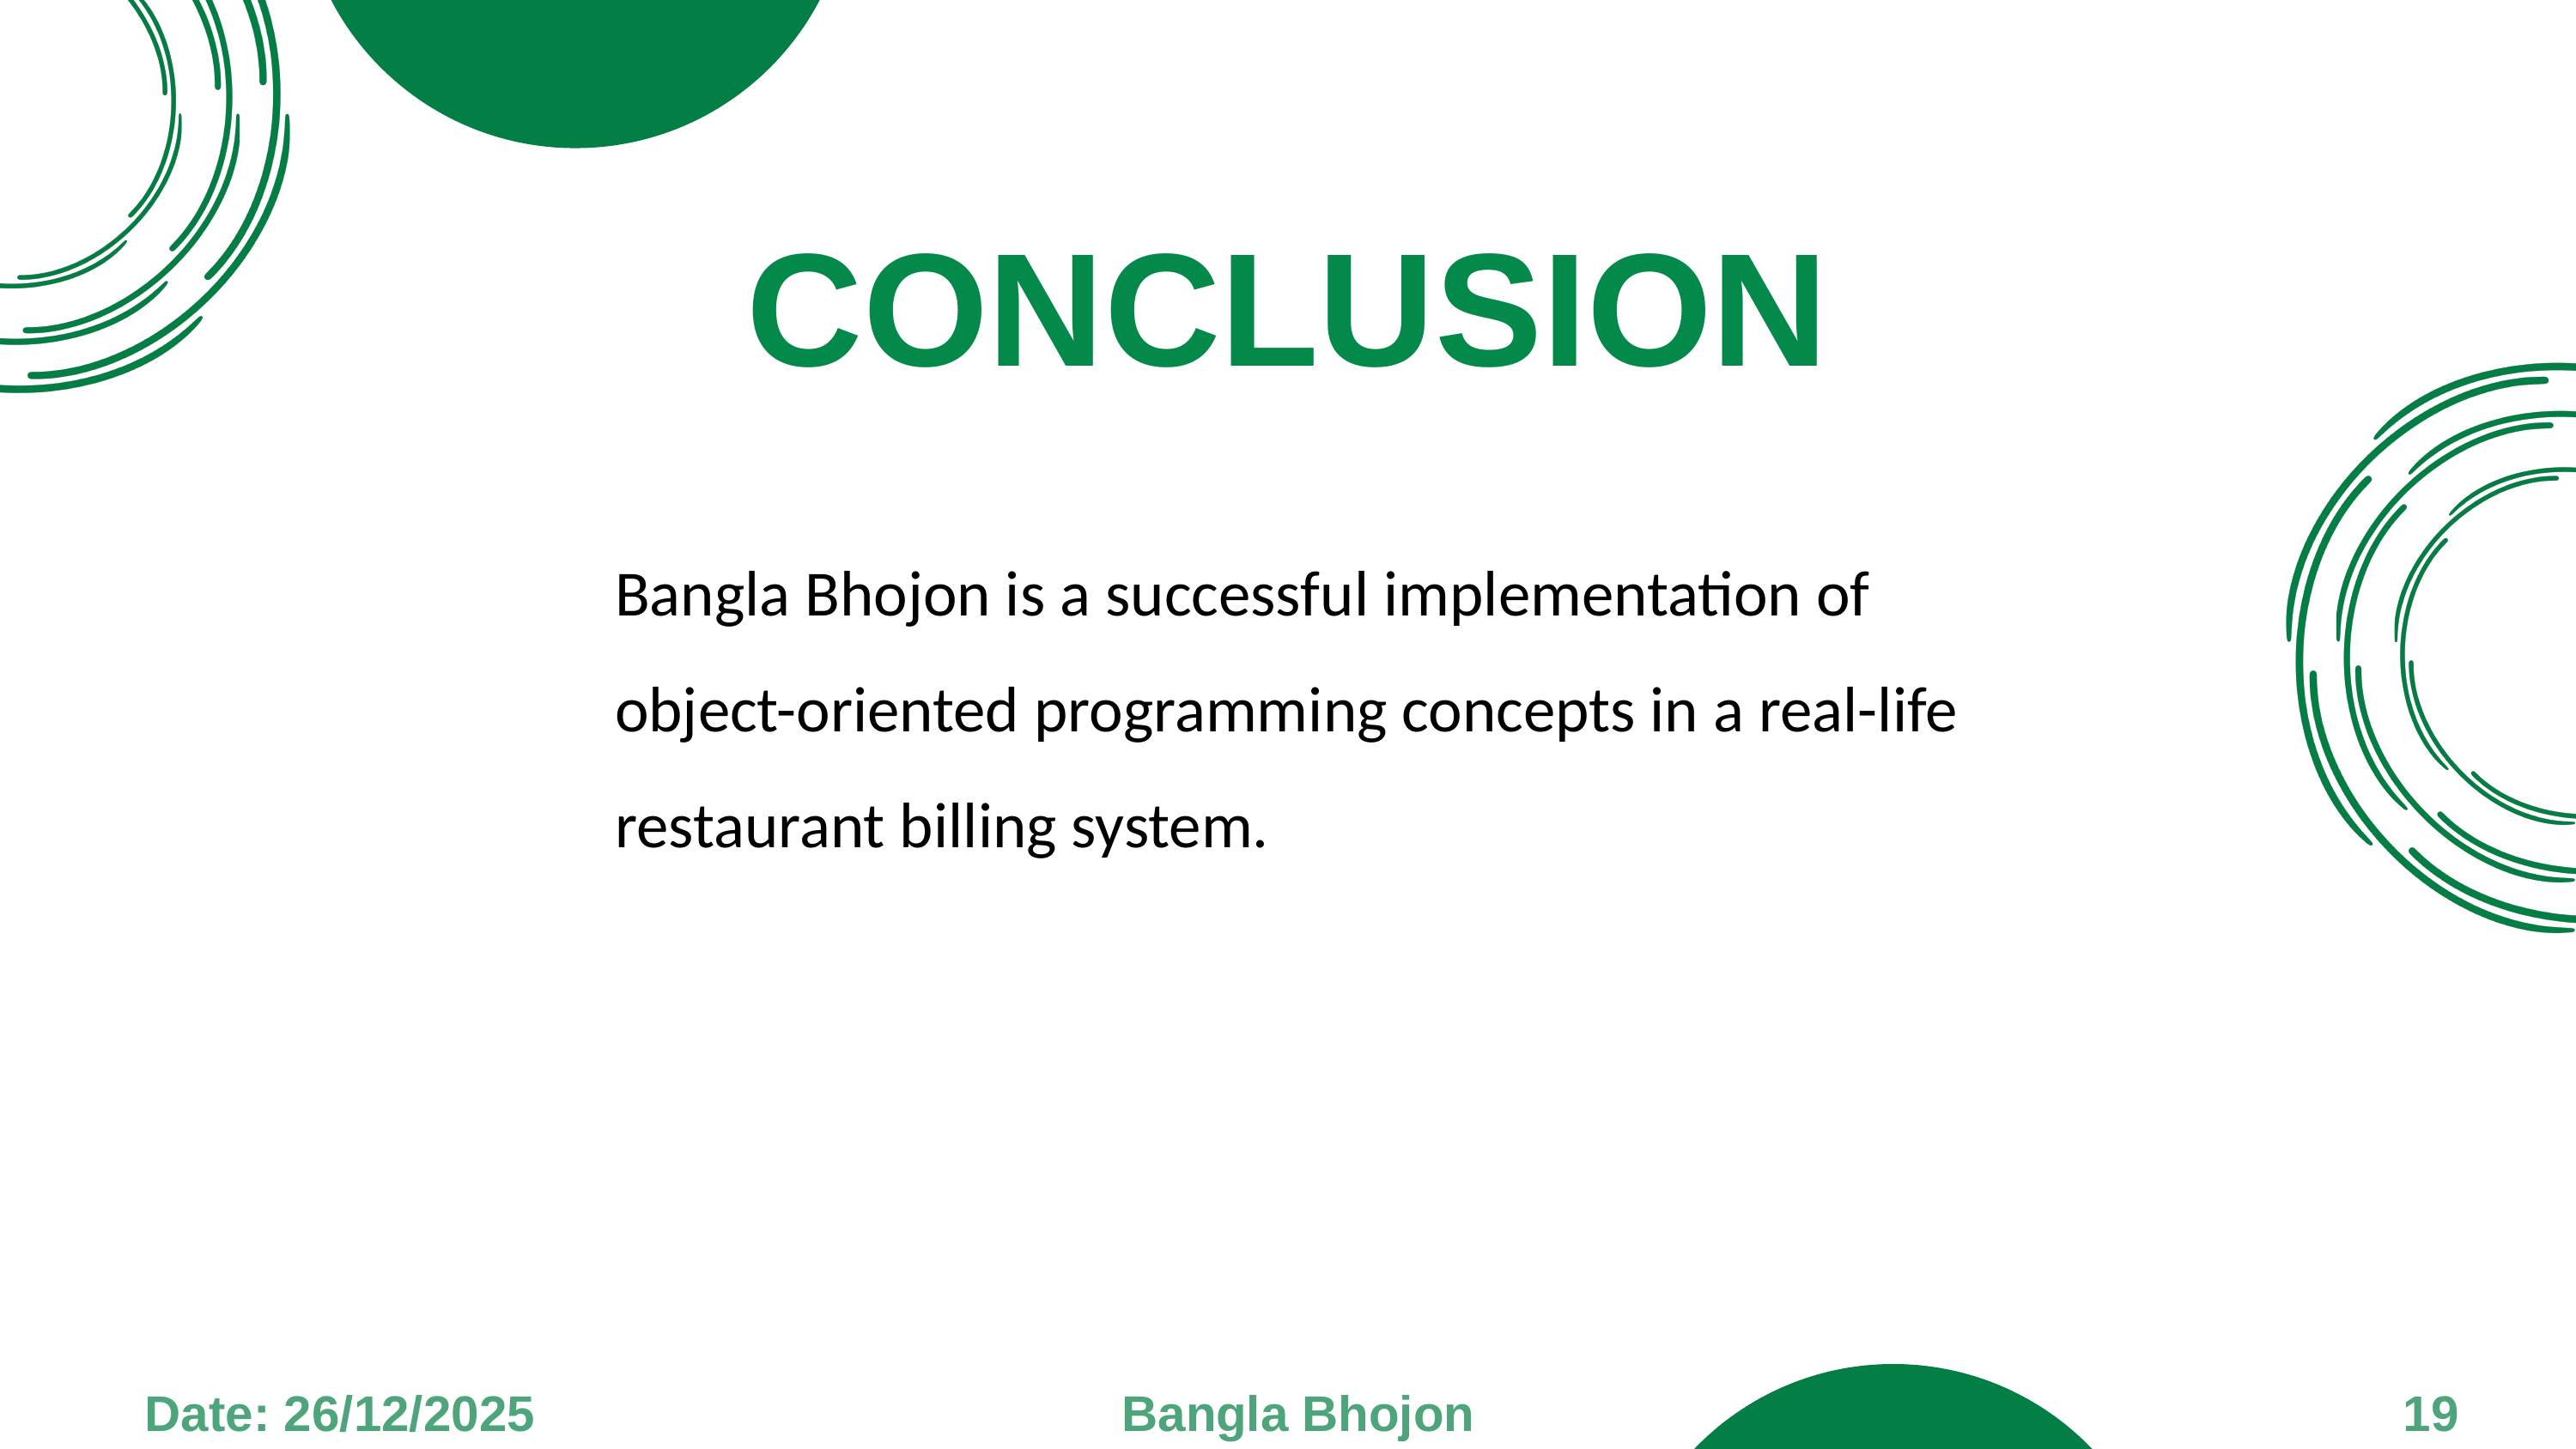

CONCLUSION

Bangla Bhojon is a successful implementation of object-oriented programming concepts in a real-life restaurant billing system.

Date: 26/12/2025
Bangla Bhojon
19